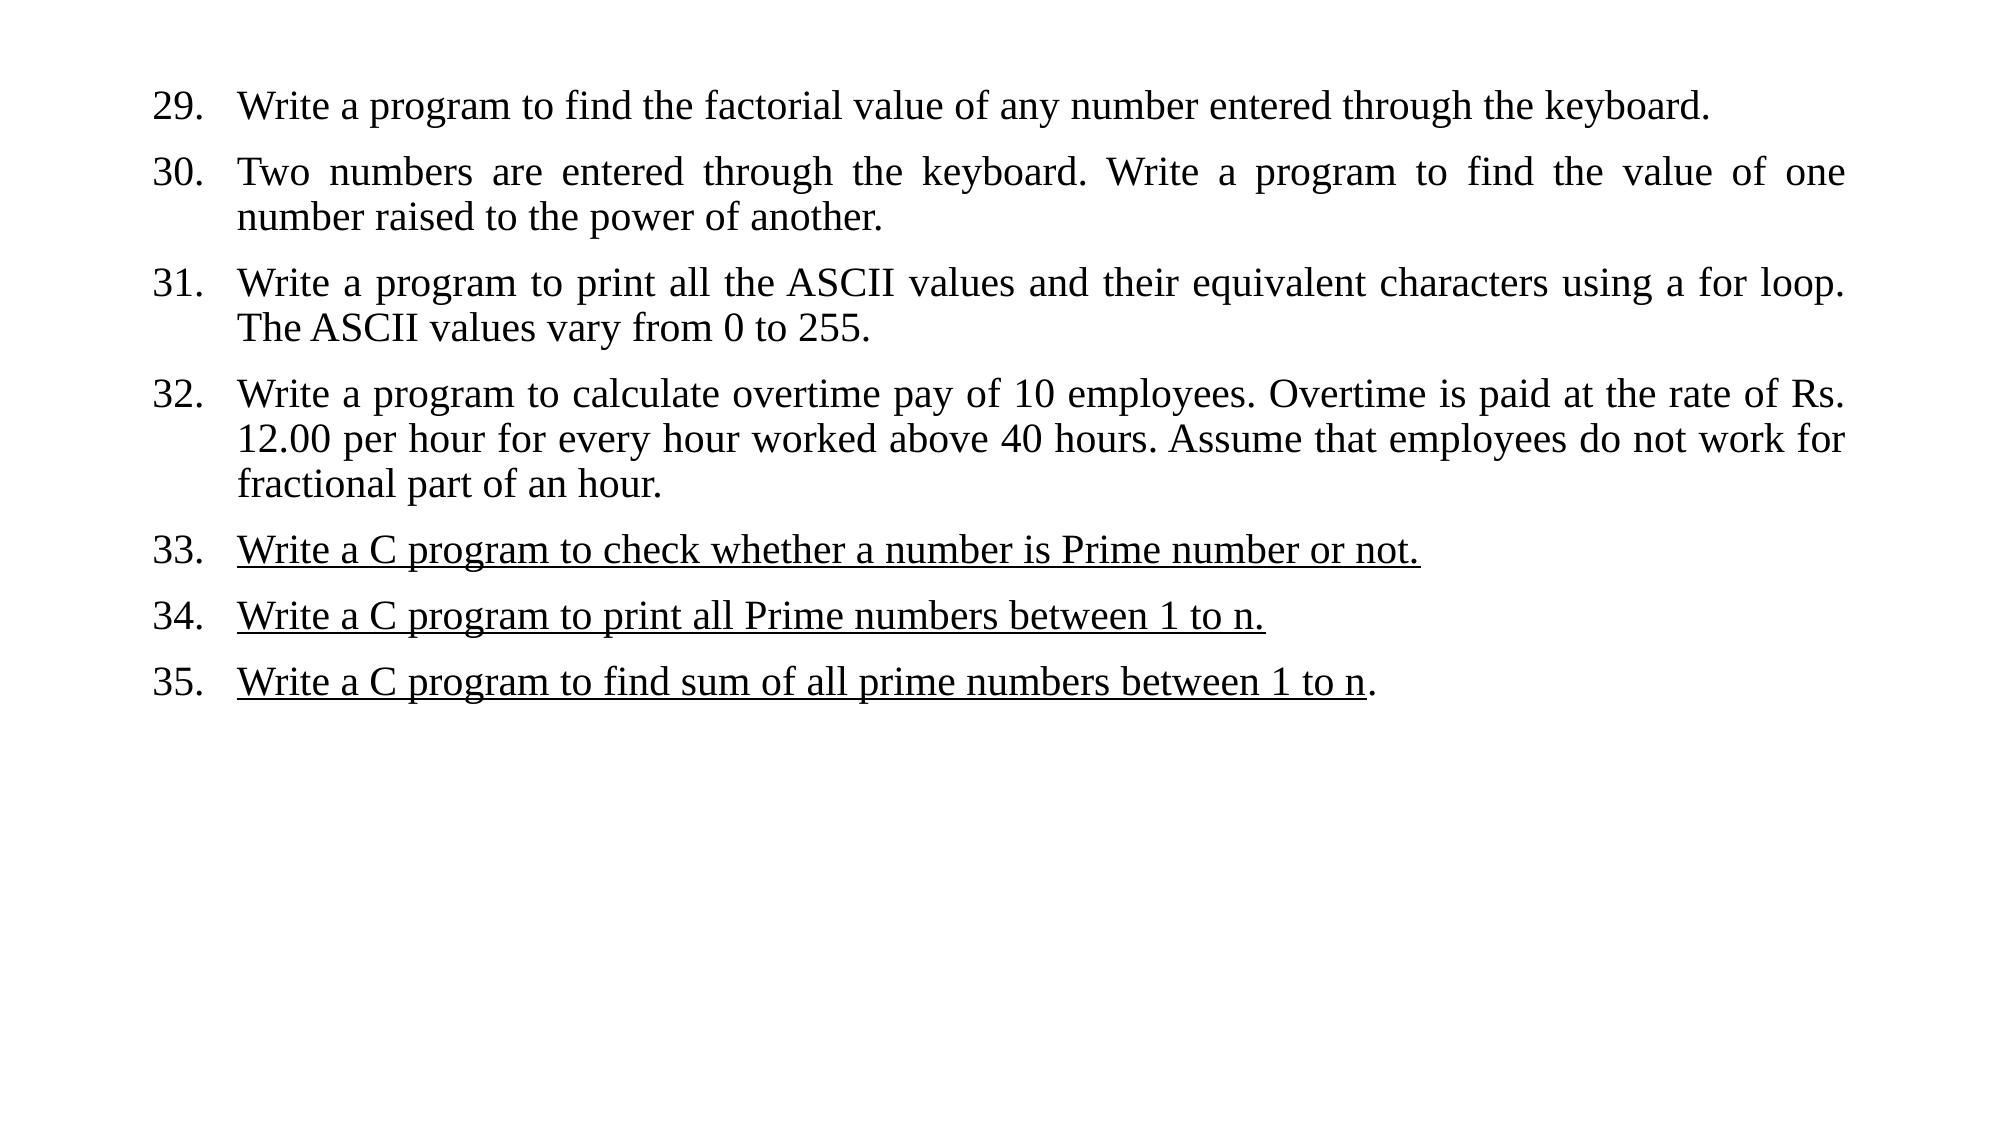

Write a program to find the factorial value of any number entered through the keyboard.
Two numbers are entered through the keyboard. Write a program to find the value of one number raised to the power of another.
Write a program to print all the ASCII values and their equivalent characters using a for loop. The ASCII values vary from 0 to 255.
Write a program to calculate overtime pay of 10 employees. Overtime is paid at the rate of Rs. 12.00 per hour for every hour worked above 40 hours. Assume that employees do not work for fractional part of an hour.
Write a C program to check whether a number is Prime number or not.
Write a C program to print all Prime numbers between 1 to n.
Write a C program to find sum of all prime numbers between 1 to n.